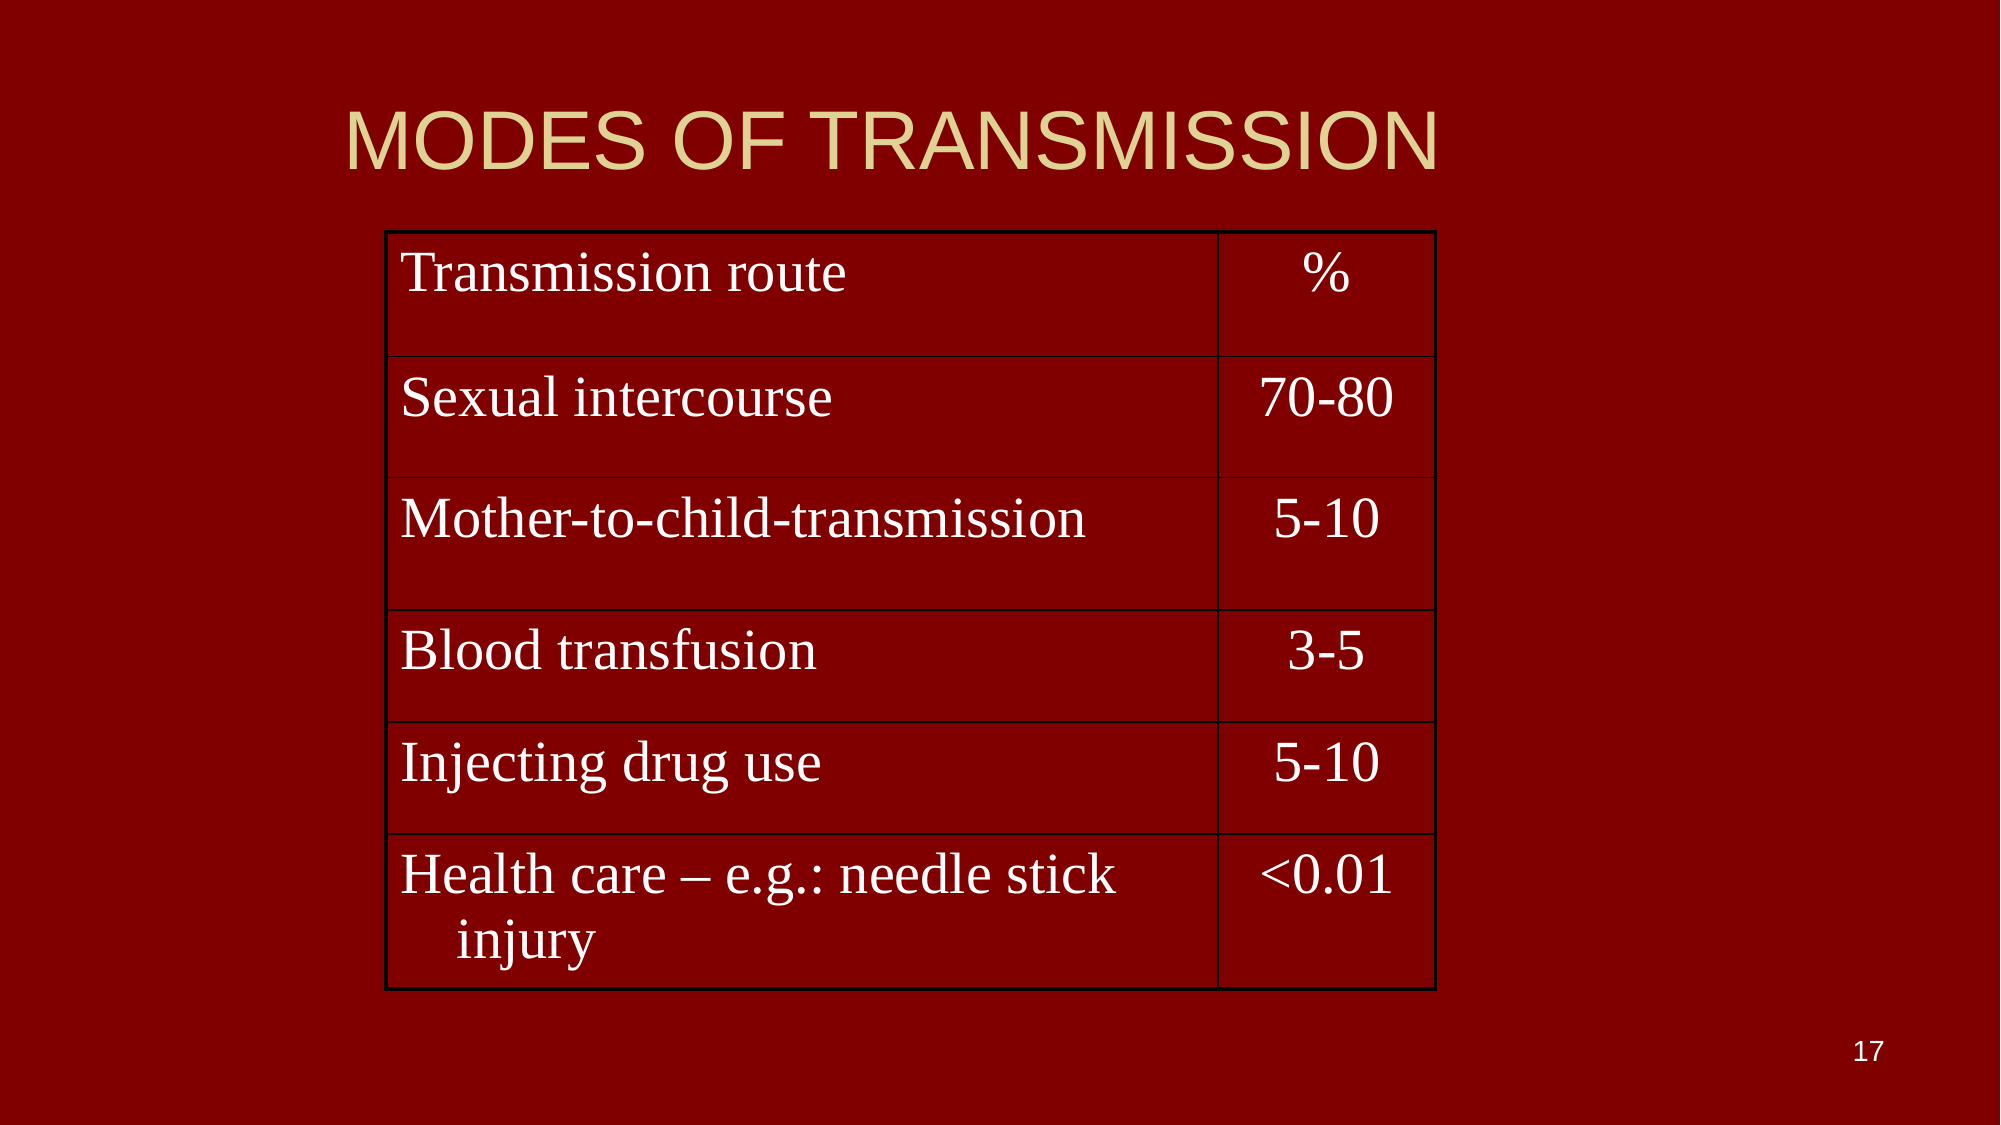

# MODES OF TRANSMISSION
| Transmission route | % |
| --- | --- |
| Sexual intercourse | 70-80 |
| Mother-to-child-transmission | 5-10 |
| Blood transfusion | 3-5 |
| Injecting drug use | 5-10 |
| Health care – e.g.: needle stick injury | <0.01 |
17